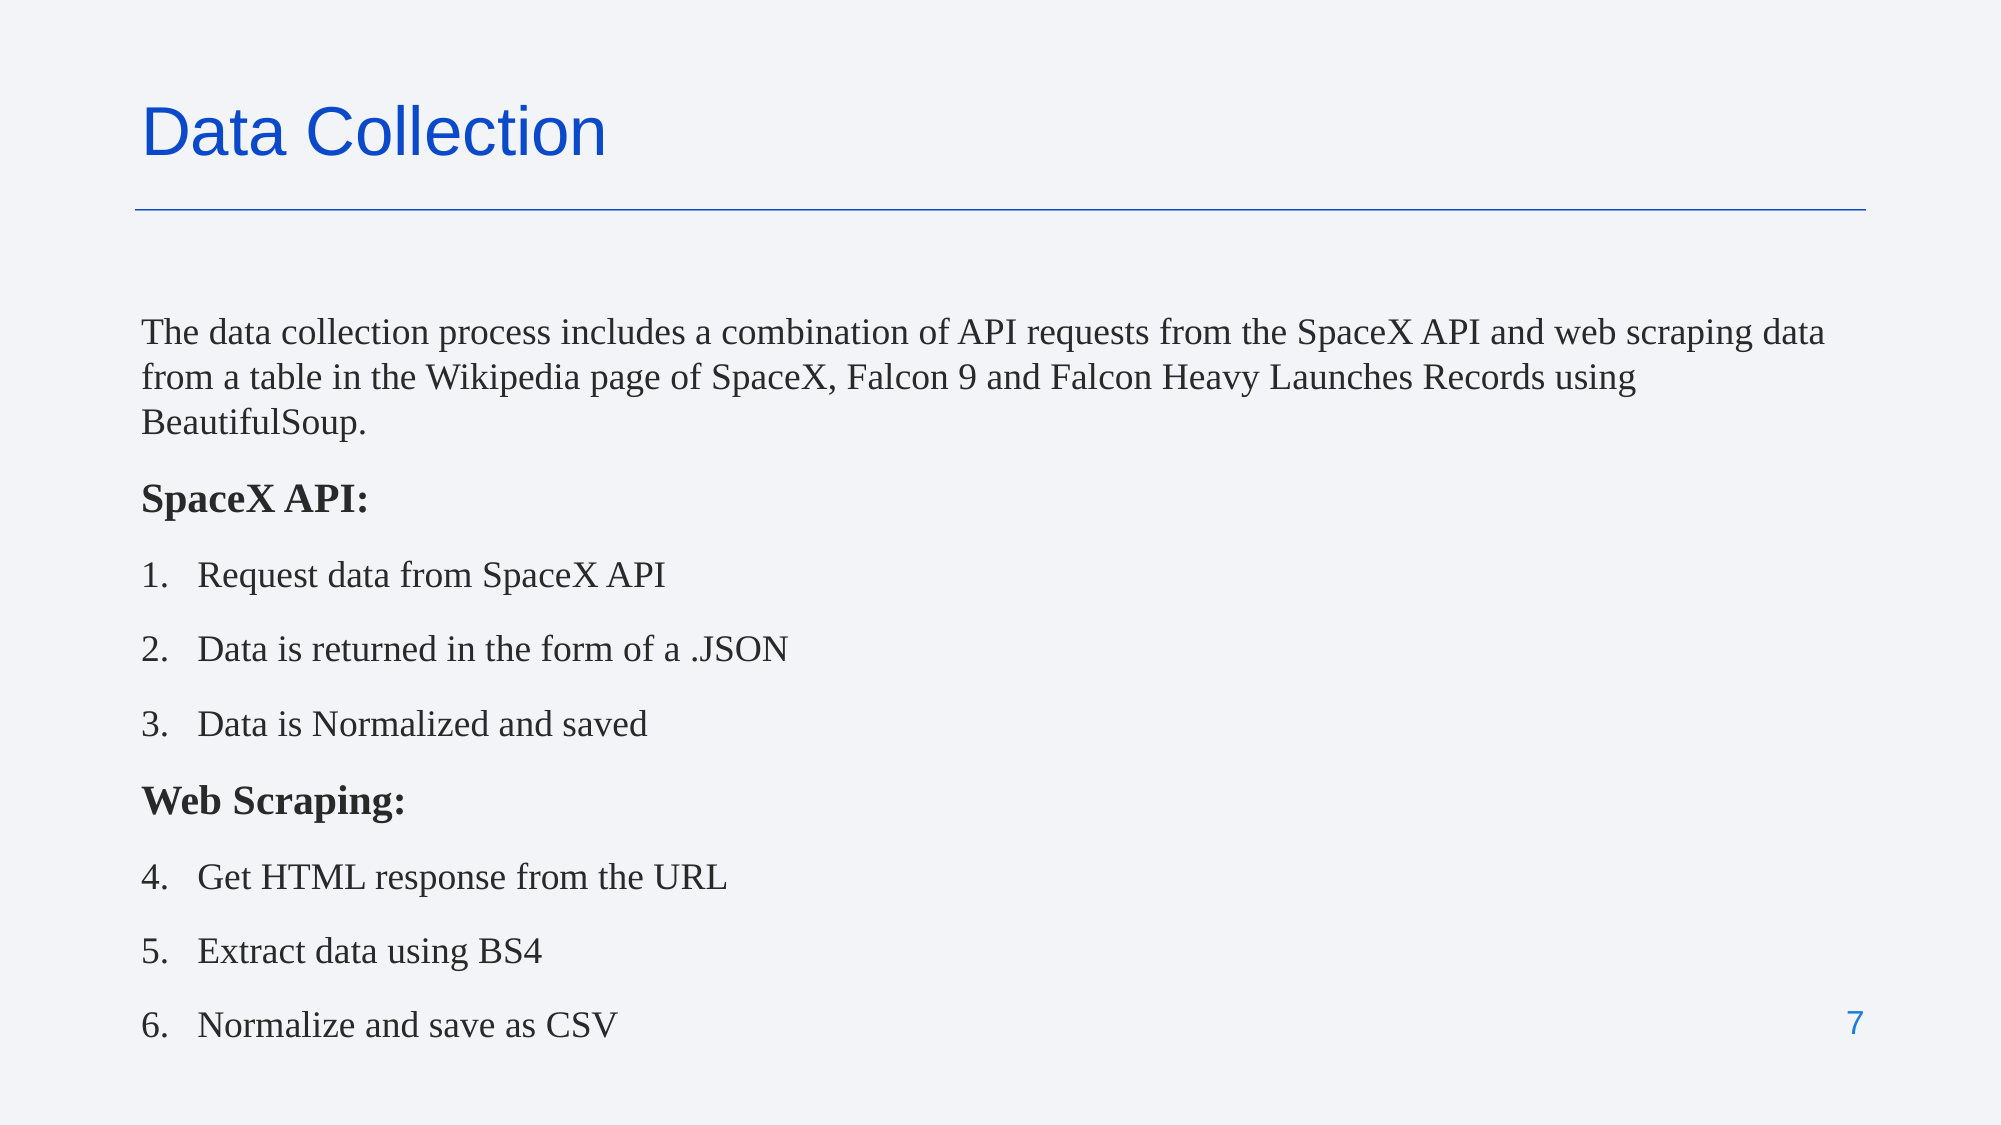

Data Collection
The data collection process includes a combination of API requests from the SpaceX API and web scraping data from a table in the Wikipedia page of SpaceX, Falcon 9 and Falcon Heavy Launches Records using BeautifulSoup.
SpaceX API:
Request data from SpaceX API
Data is returned in the form of a .JSON
Data is Normalized and saved
Web Scraping:
Get HTML response from the URL
Extract data using BS4
Normalize and save as CSV
7